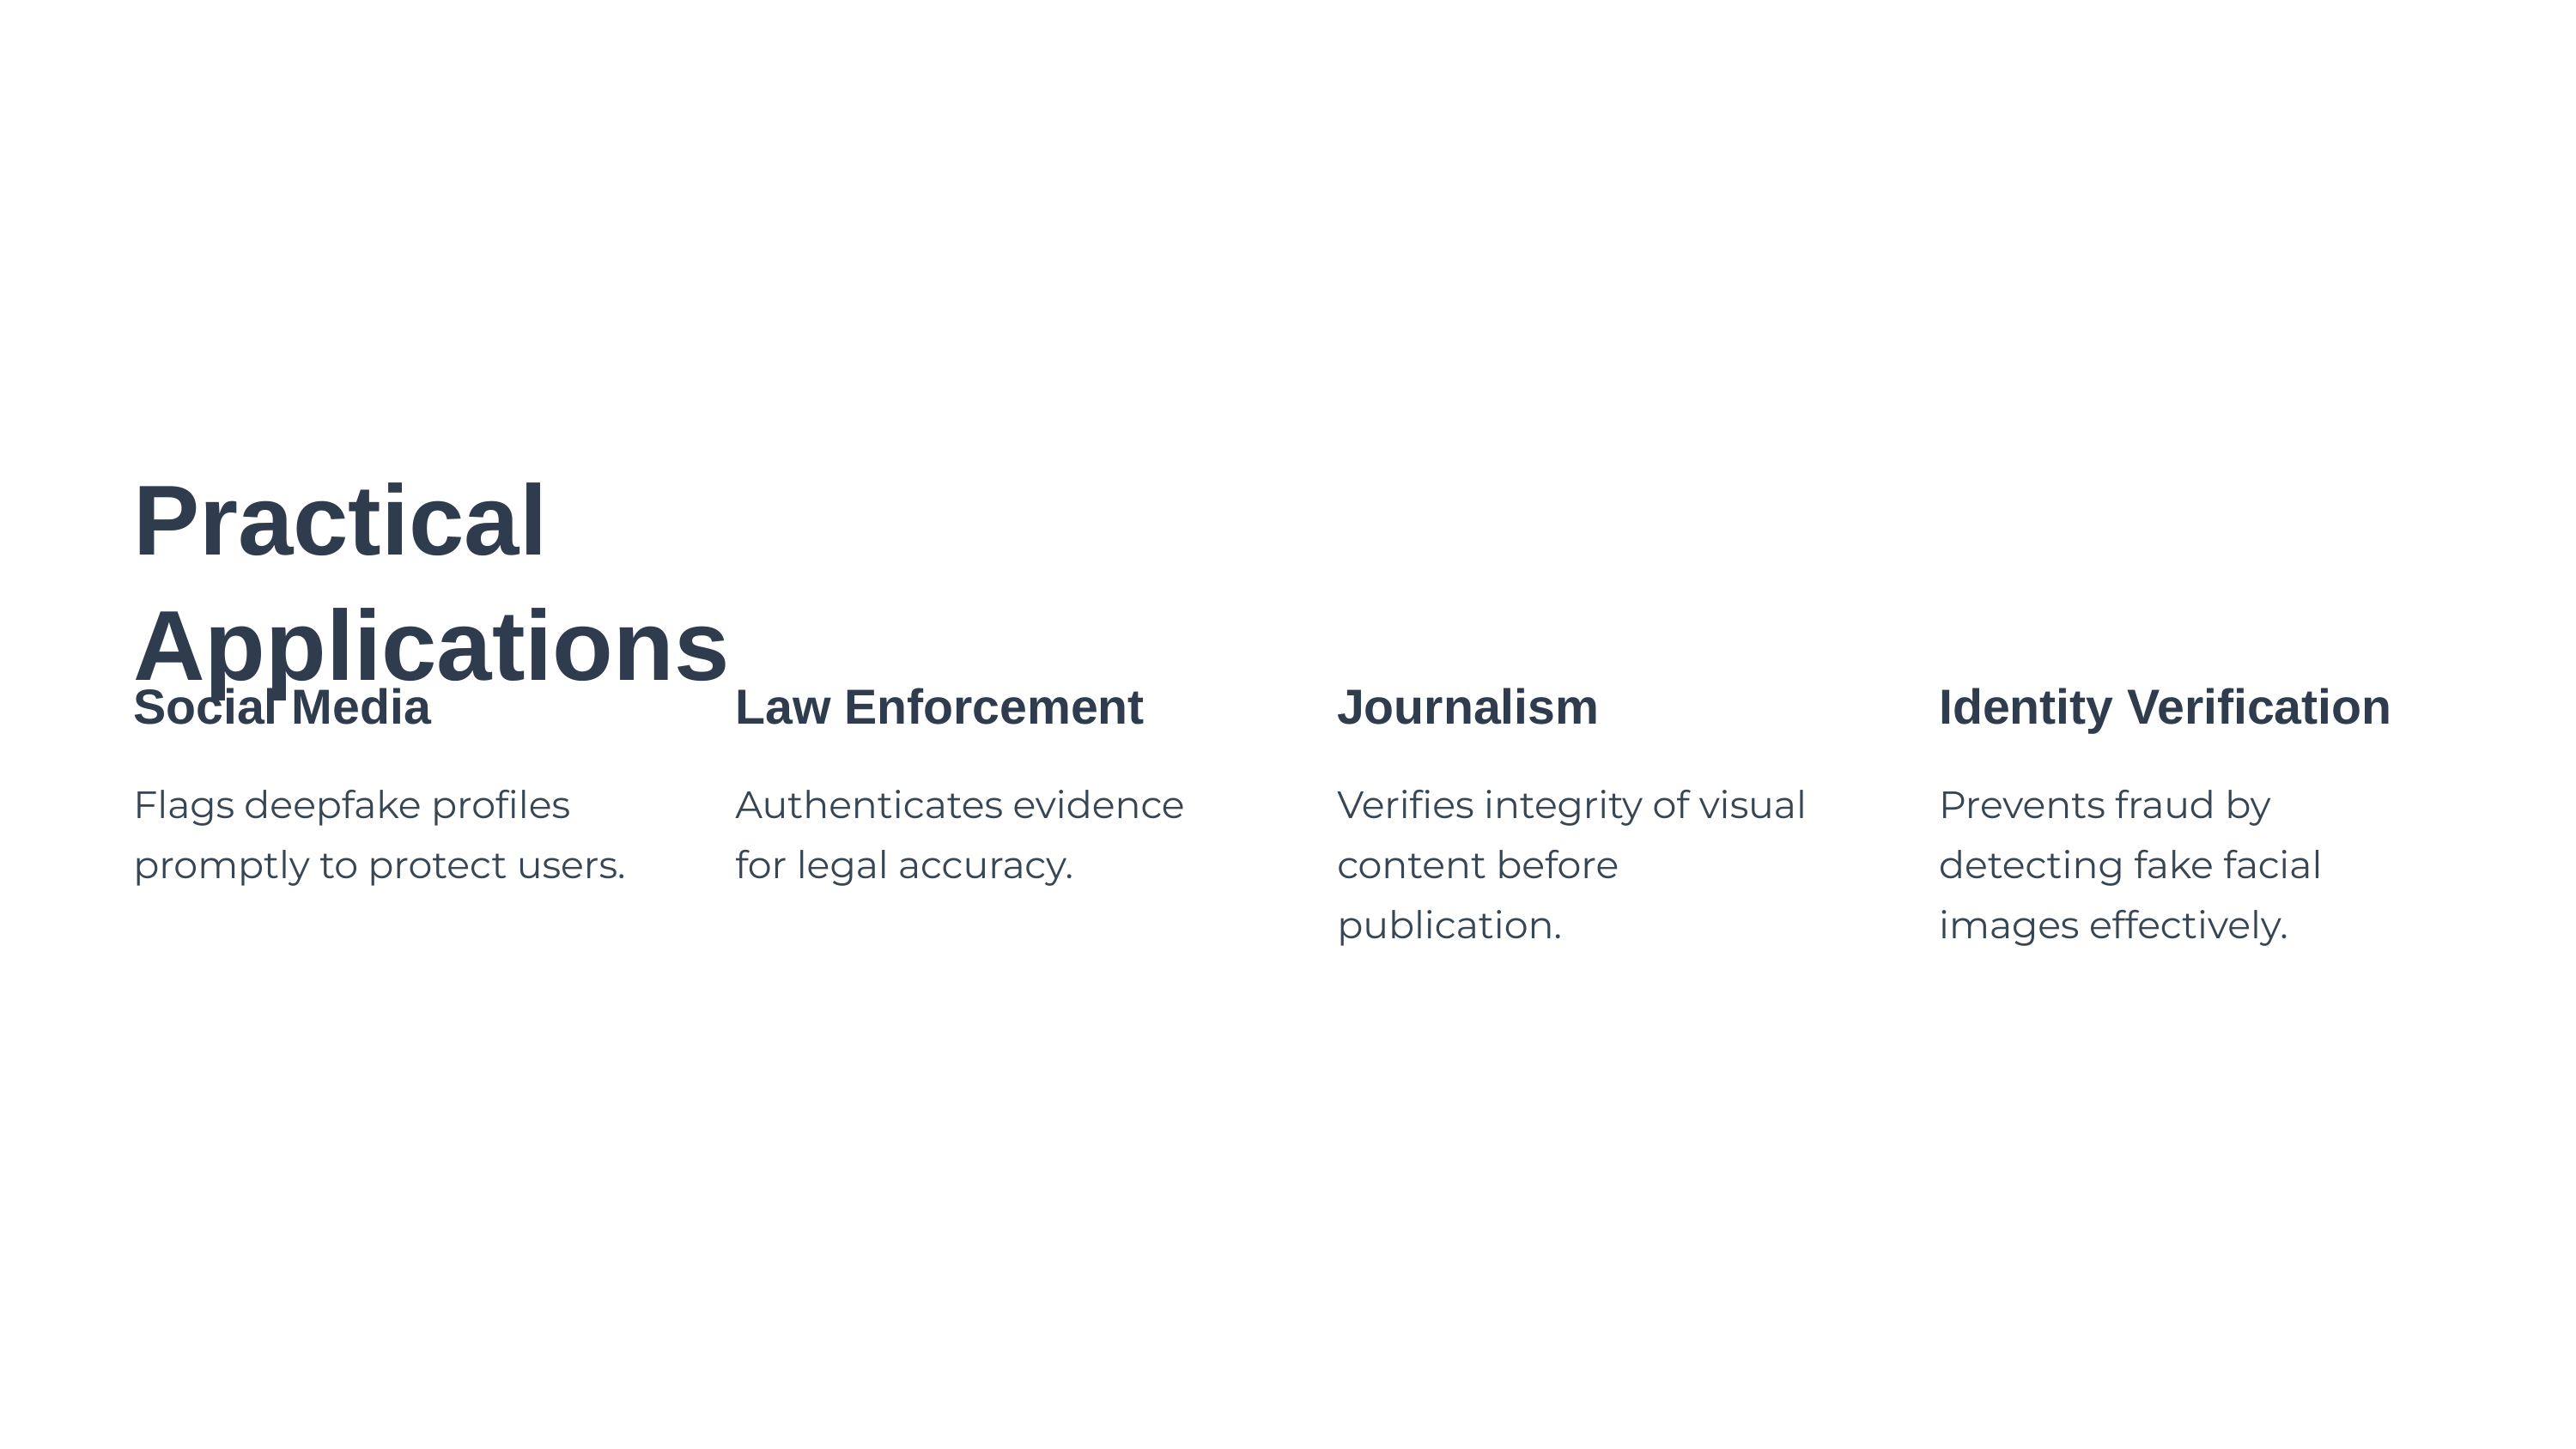

Practical Applications
Social Media
Law Enforcement
Journalism
Identity Verification
Flags deepfake profiles promptly to protect users.
Authenticates evidence for legal accuracy.
Verifies integrity of visual content before publication.
Prevents fraud by detecting fake facial images effectively.